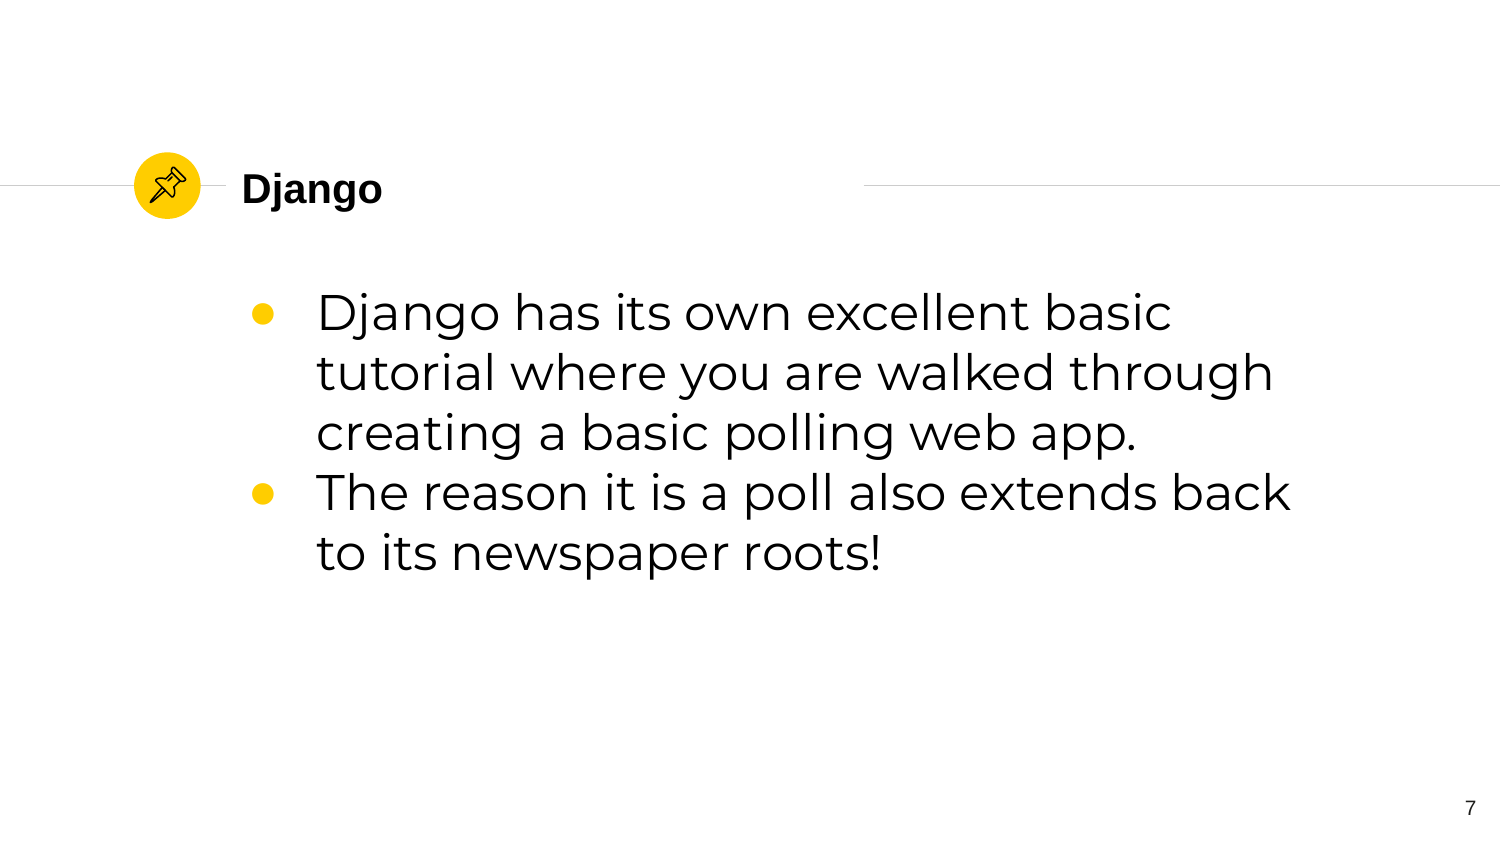

# Django

Django has its own excellent basic tutorial where you are walked through creating a basic polling web app.
The reason it is a poll also extends back to its newspaper roots!

7